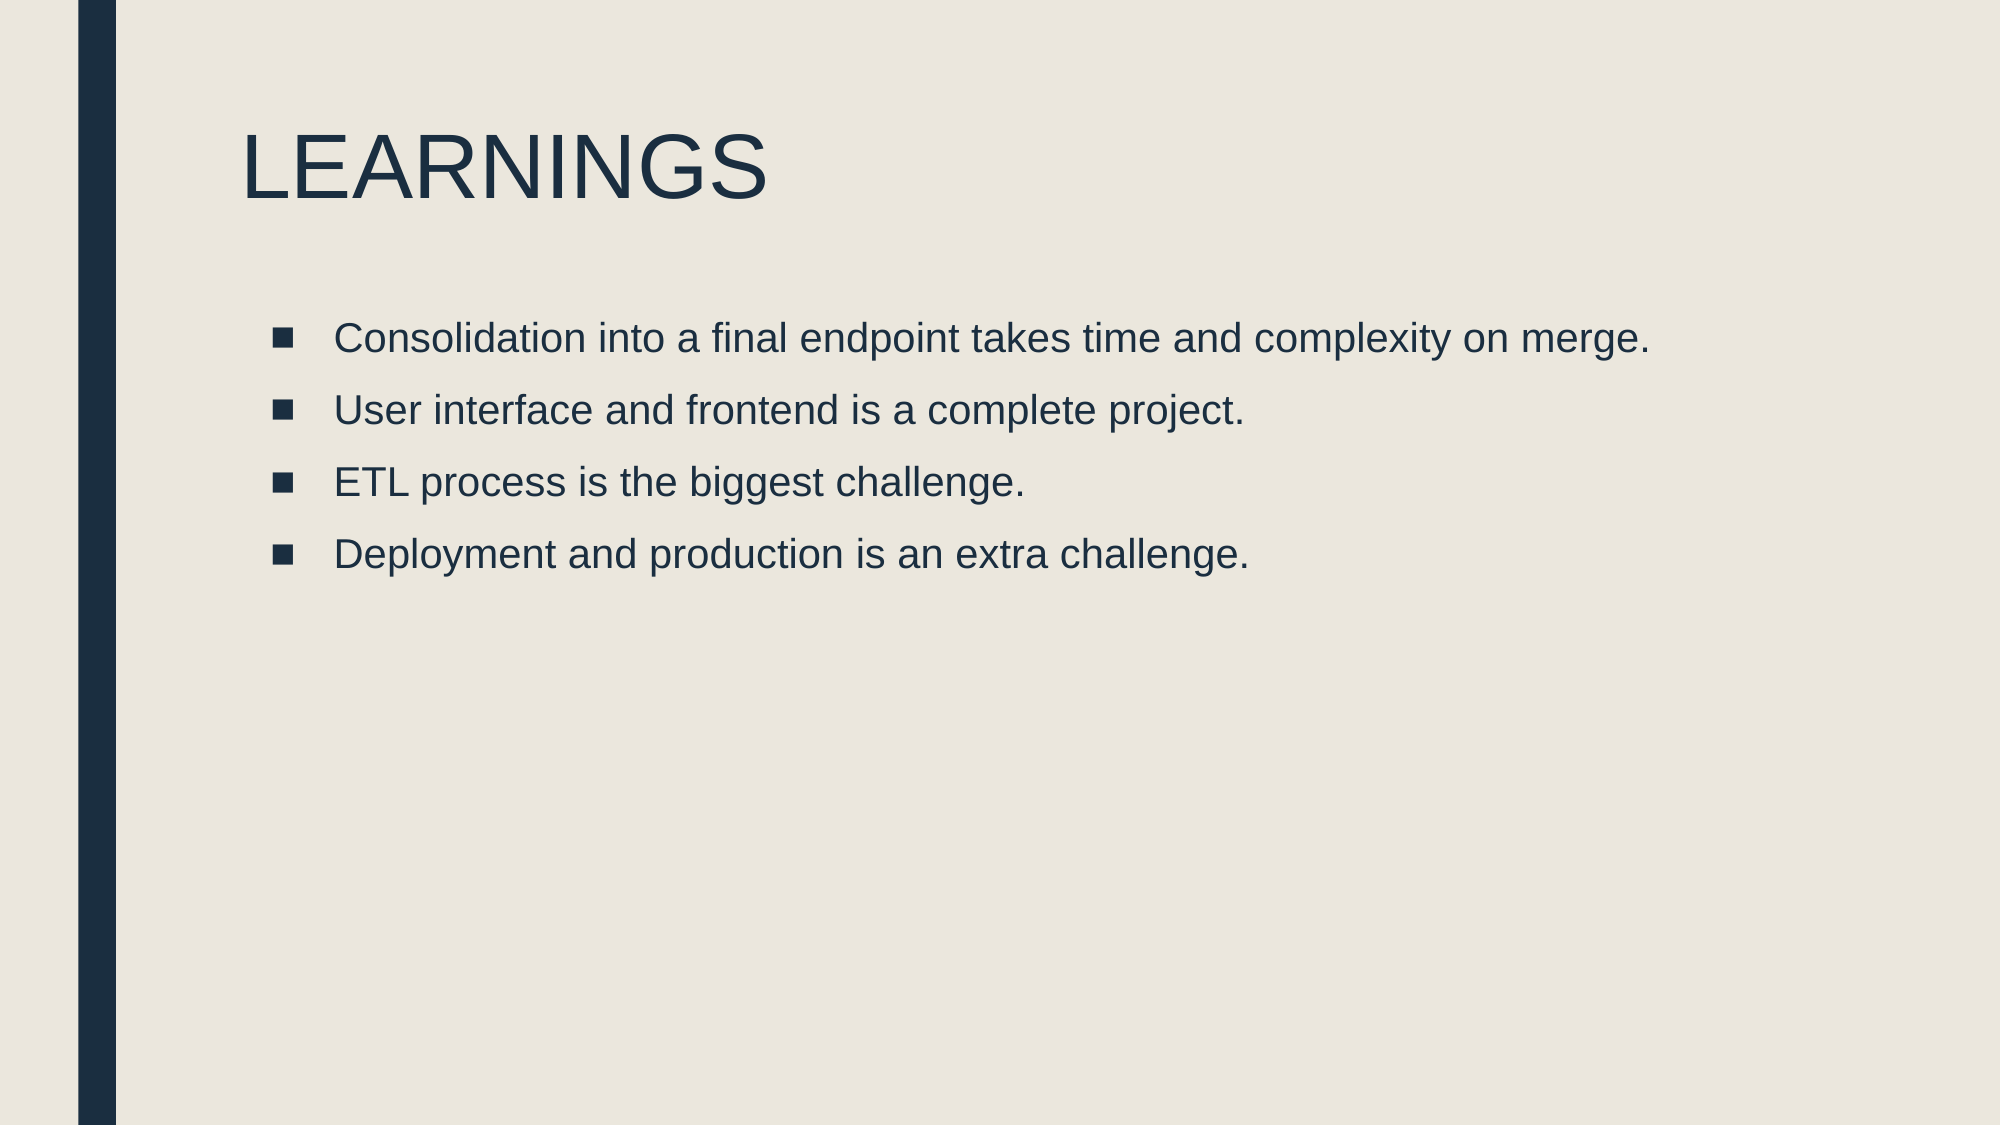

# LEARNINGS
Consolidation into a final endpoint takes time and complexity on merge.
User interface and frontend is a complete project.
ETL process is the biggest challenge.
Deployment and production is an extra challenge.